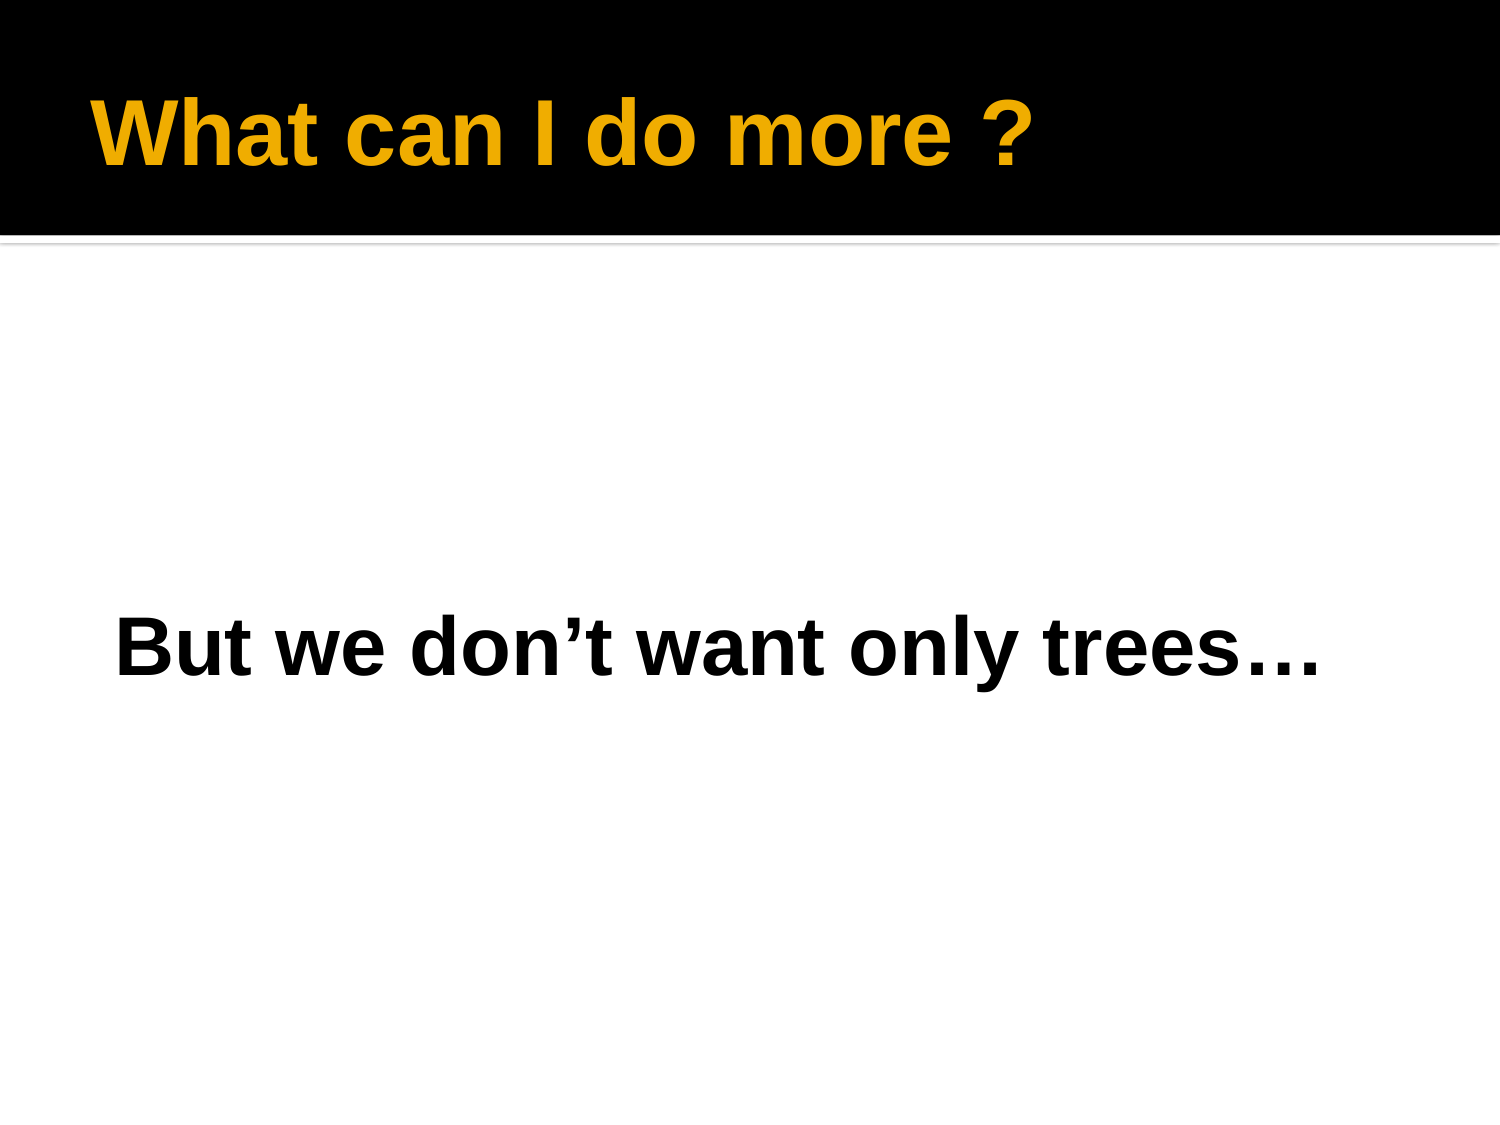

# What can I do more ?
But we don’t want only trees…